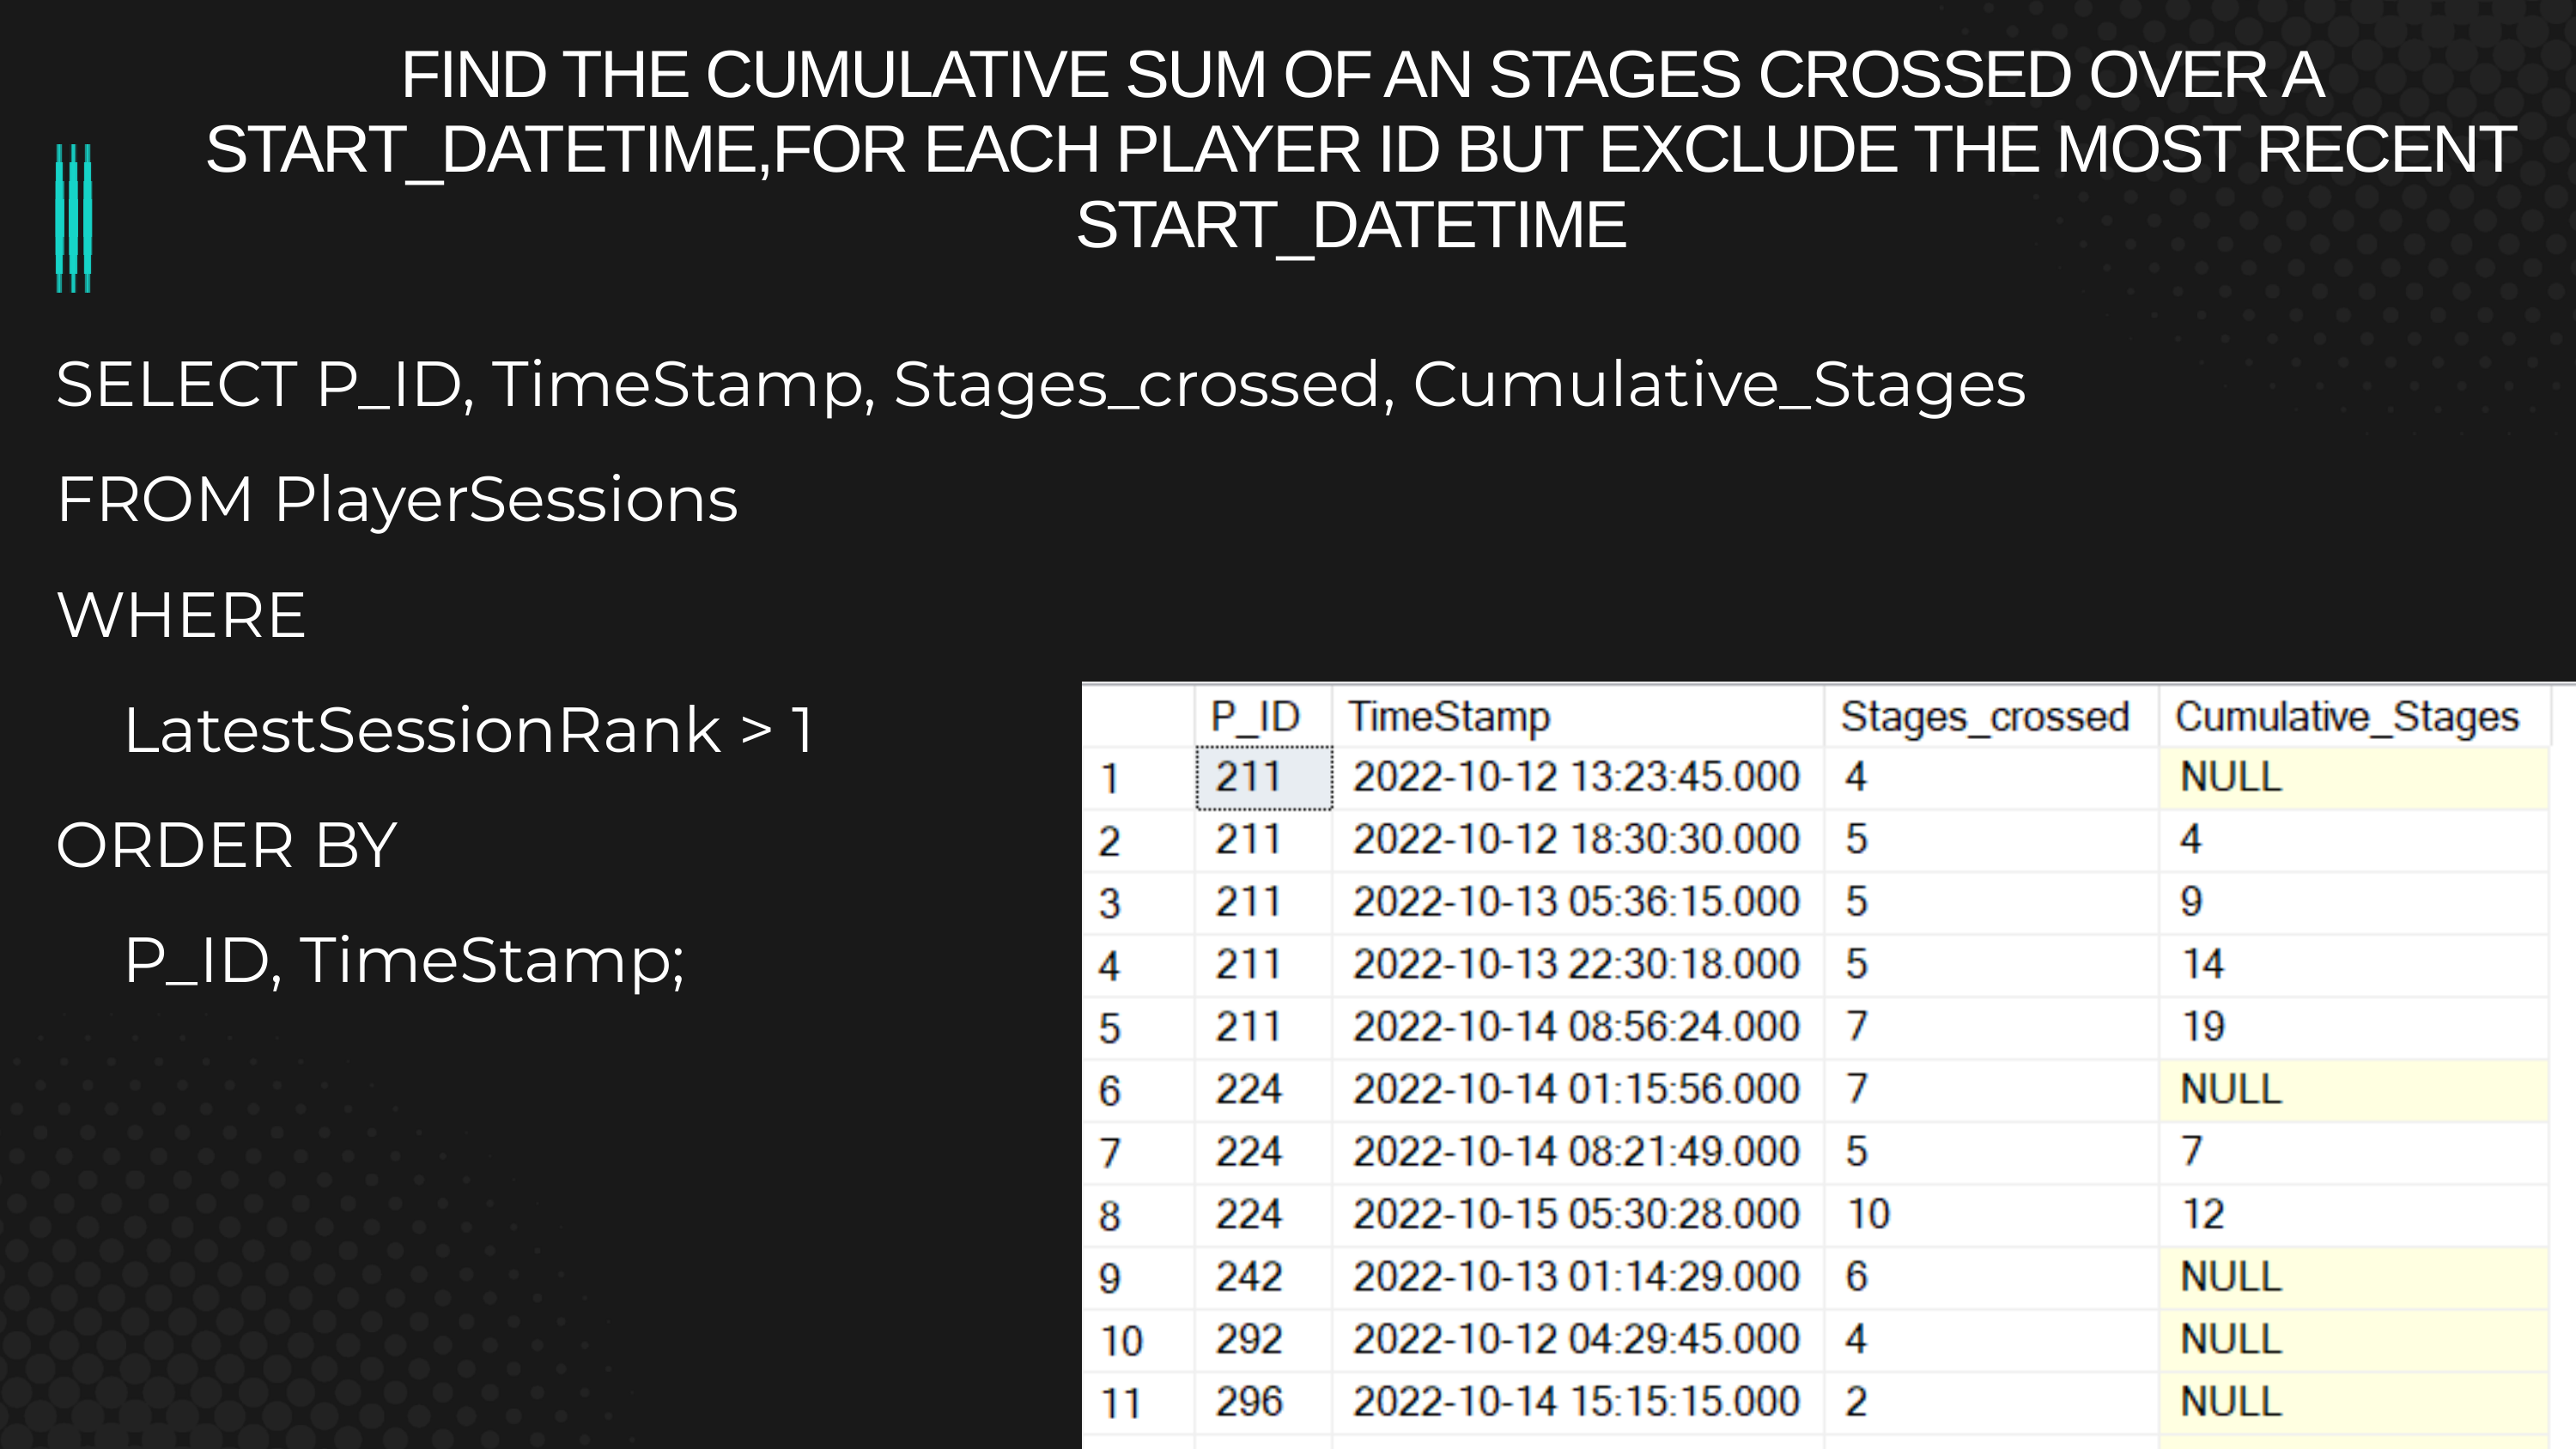

FIND THE CUMULATIVE SUM OF AN STAGES CROSSED OVER A START_DATETIME,FOR EACH PLAYER ID BUT EXCLUDE THE MOST RECENT START_DATETIME

SELECT P_ID, TimeStamp, Stages_crossed, Cumulative_Stages
FROM PlayerSessions
WHERE
    LatestSessionRank > 1
ORDER BY
    P_ID, TimeStamp;